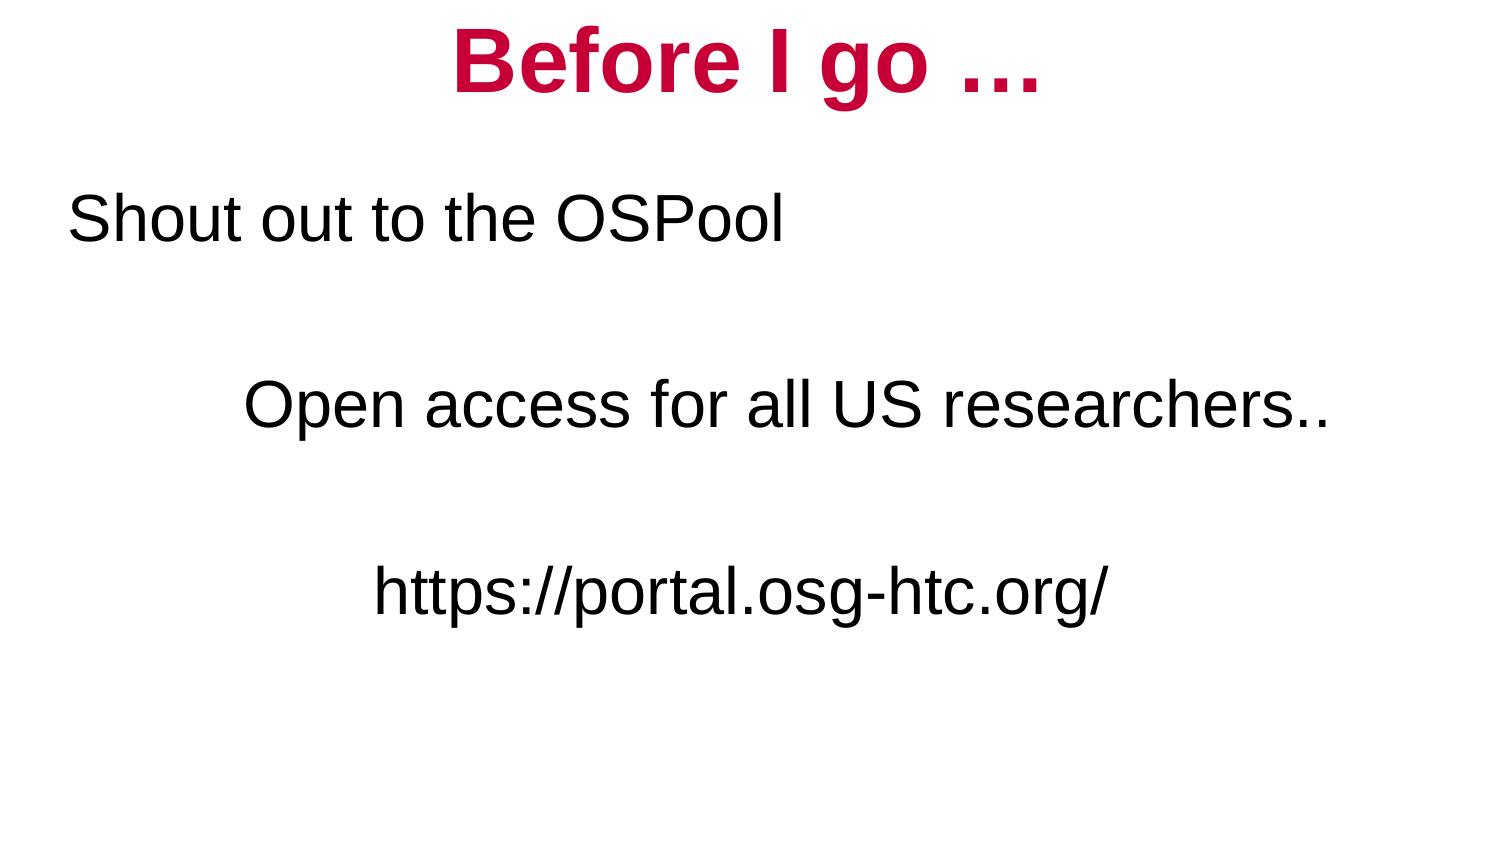

# Before I go …
Shout out to the OSPool

     Open access for all US researchers..

https://portal.osg-htc.org/